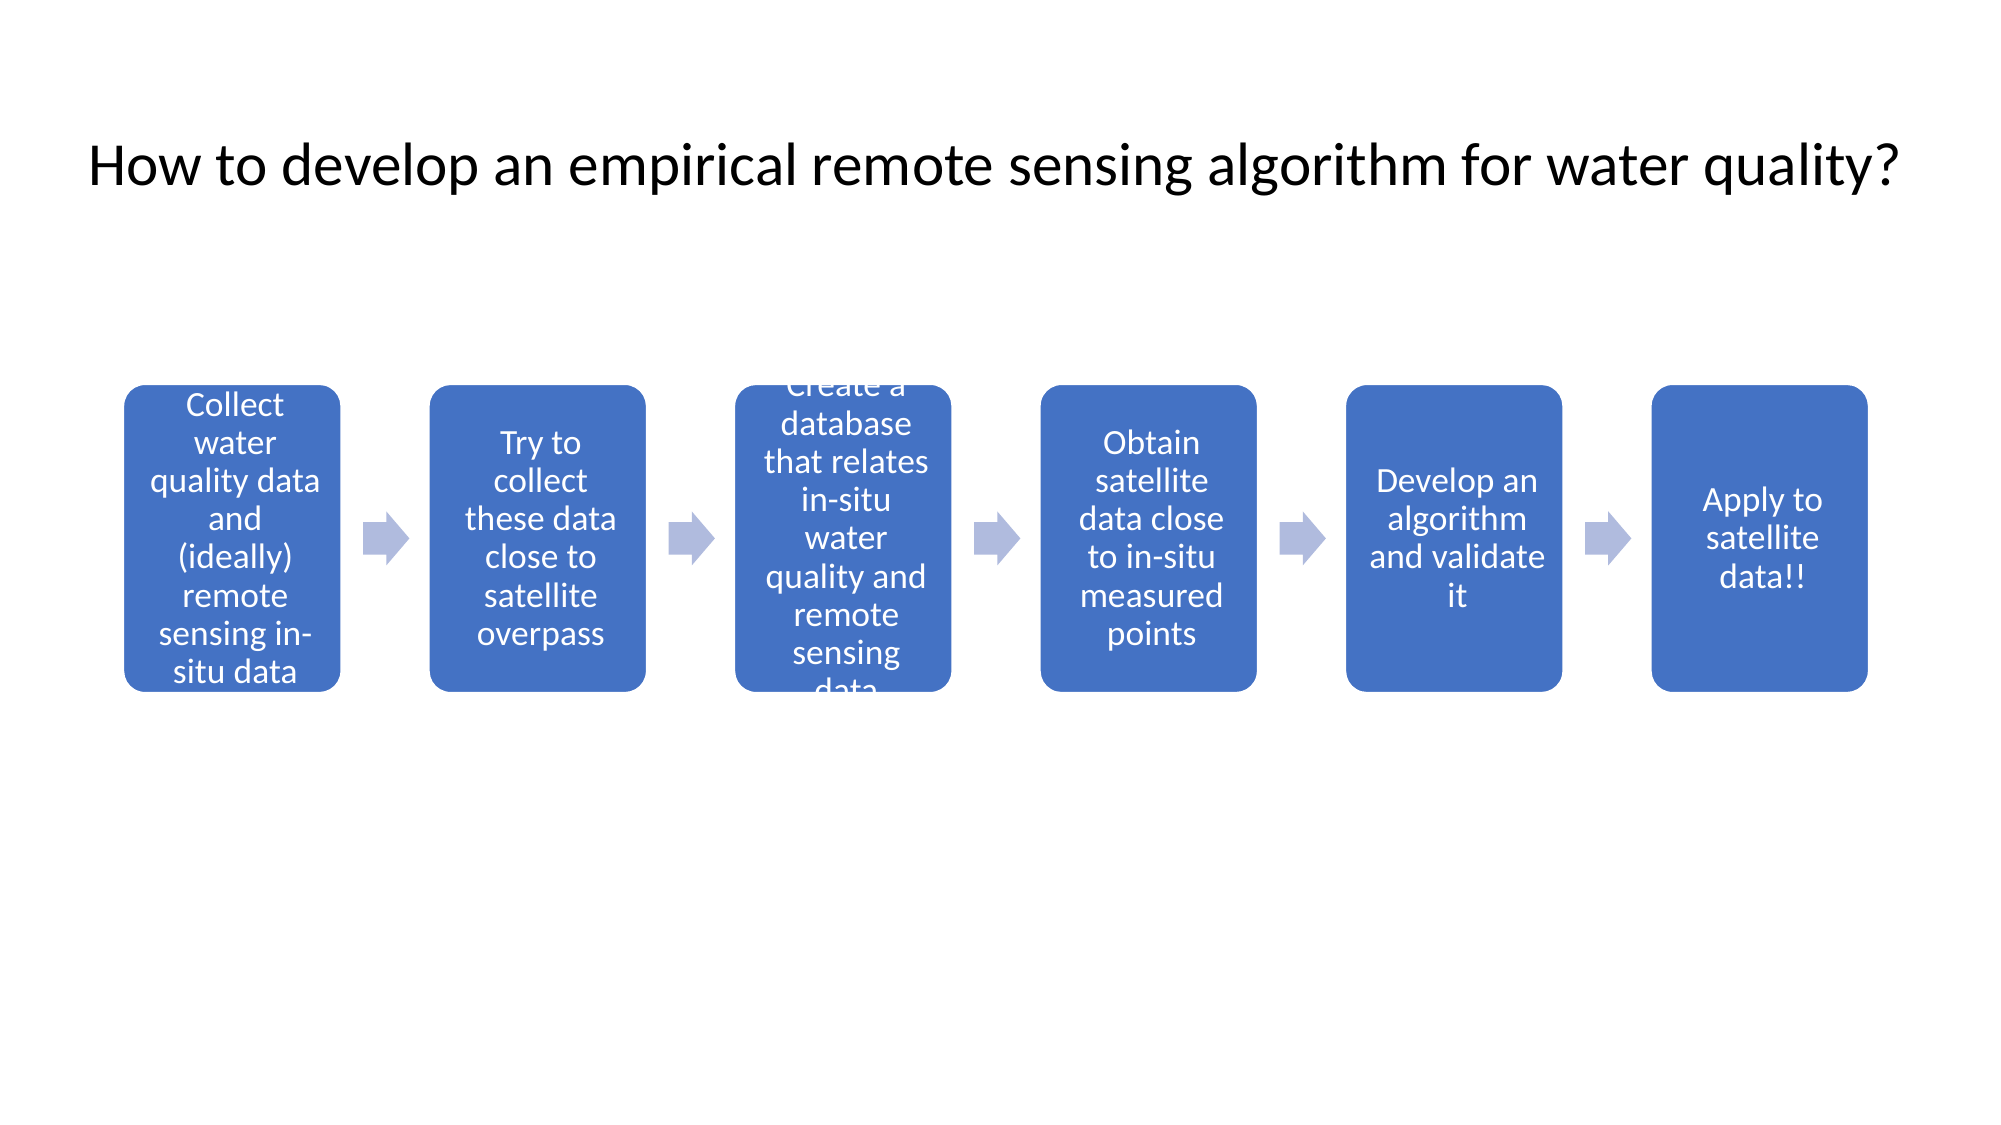

Collect water quality data and (ideally) remote sensing in-situ data

Try to collect these data close to satellite overpass

Create a database that relates in-situ water quality and remote sensing data

Obtain satellite data close to in-situ measured points

Develop an algorithm and validate it

Apply to satellite data!!
How to develop an empirical remote sensing algorithm for water quality?